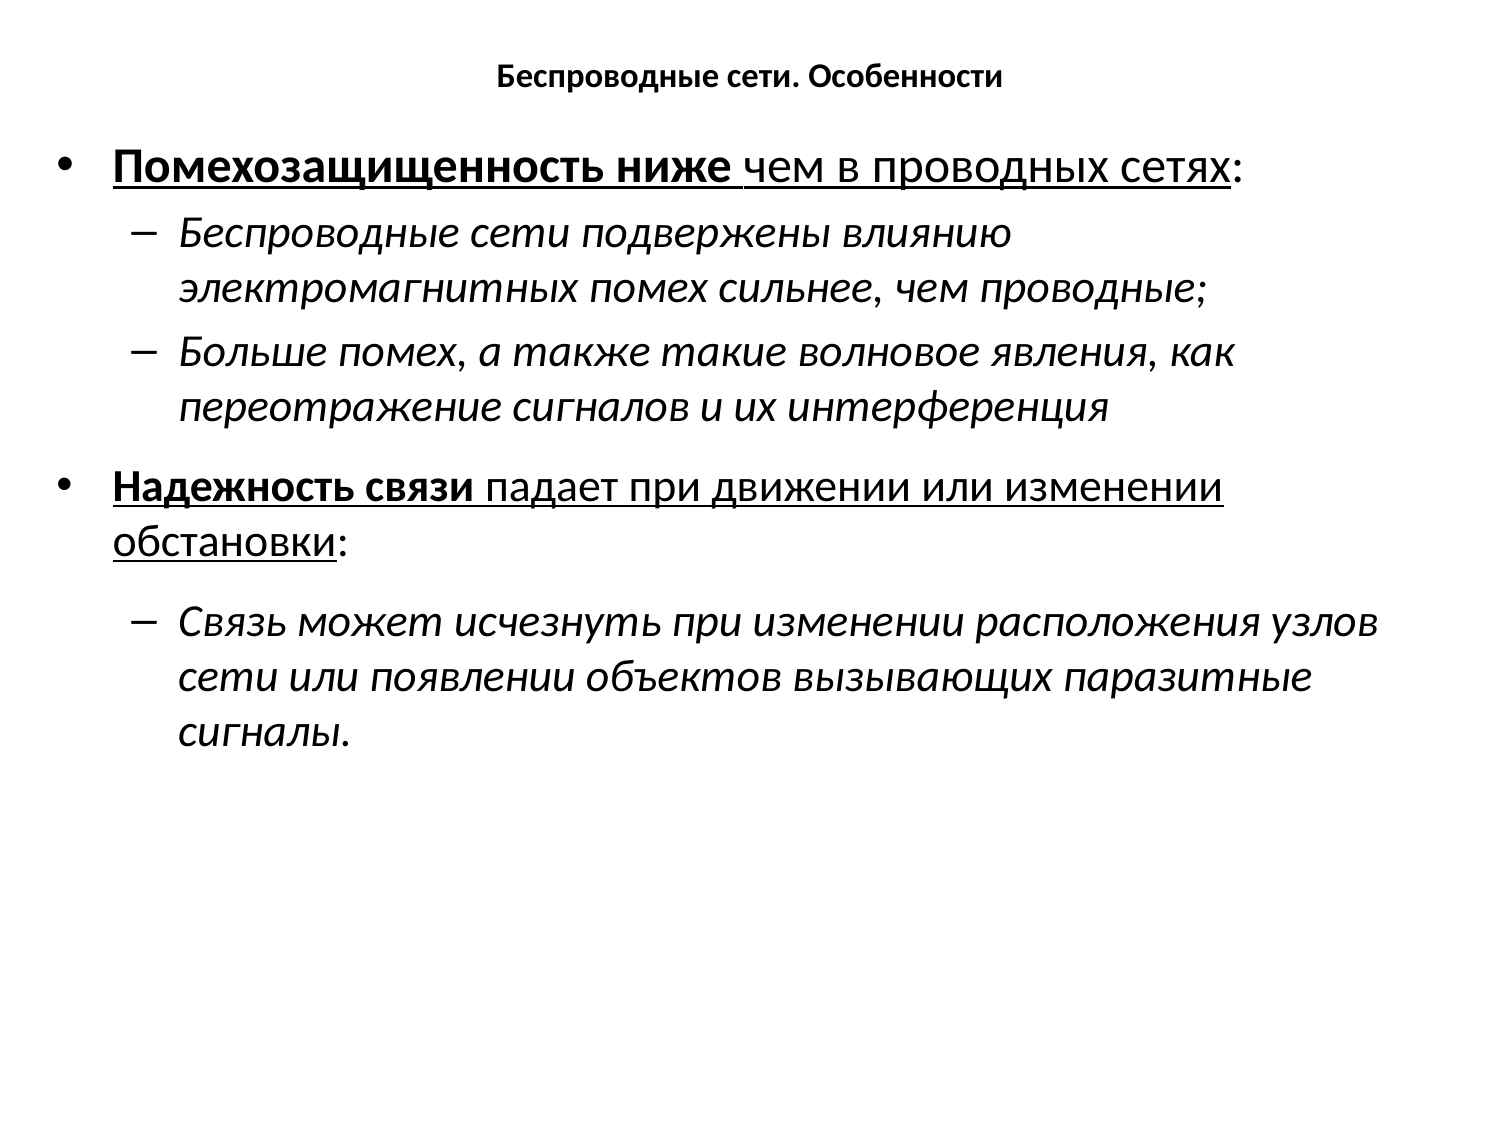

# Беспроводные сети. Особенности
Помехозащищенность ниже чем в проводных сетях:
Беспроводные сети подвержены влиянию электромагнитных помех сильнее, чем проводные;
Больше помех, а также такие волновое явления, как переотражение сигналов и их интерференция
Надежность связи падает при движении или изменении обстановки:
Связь может исчезнуть при изменении расположения узлов сети или появлении объектов вызывающих паразитные сигналы.